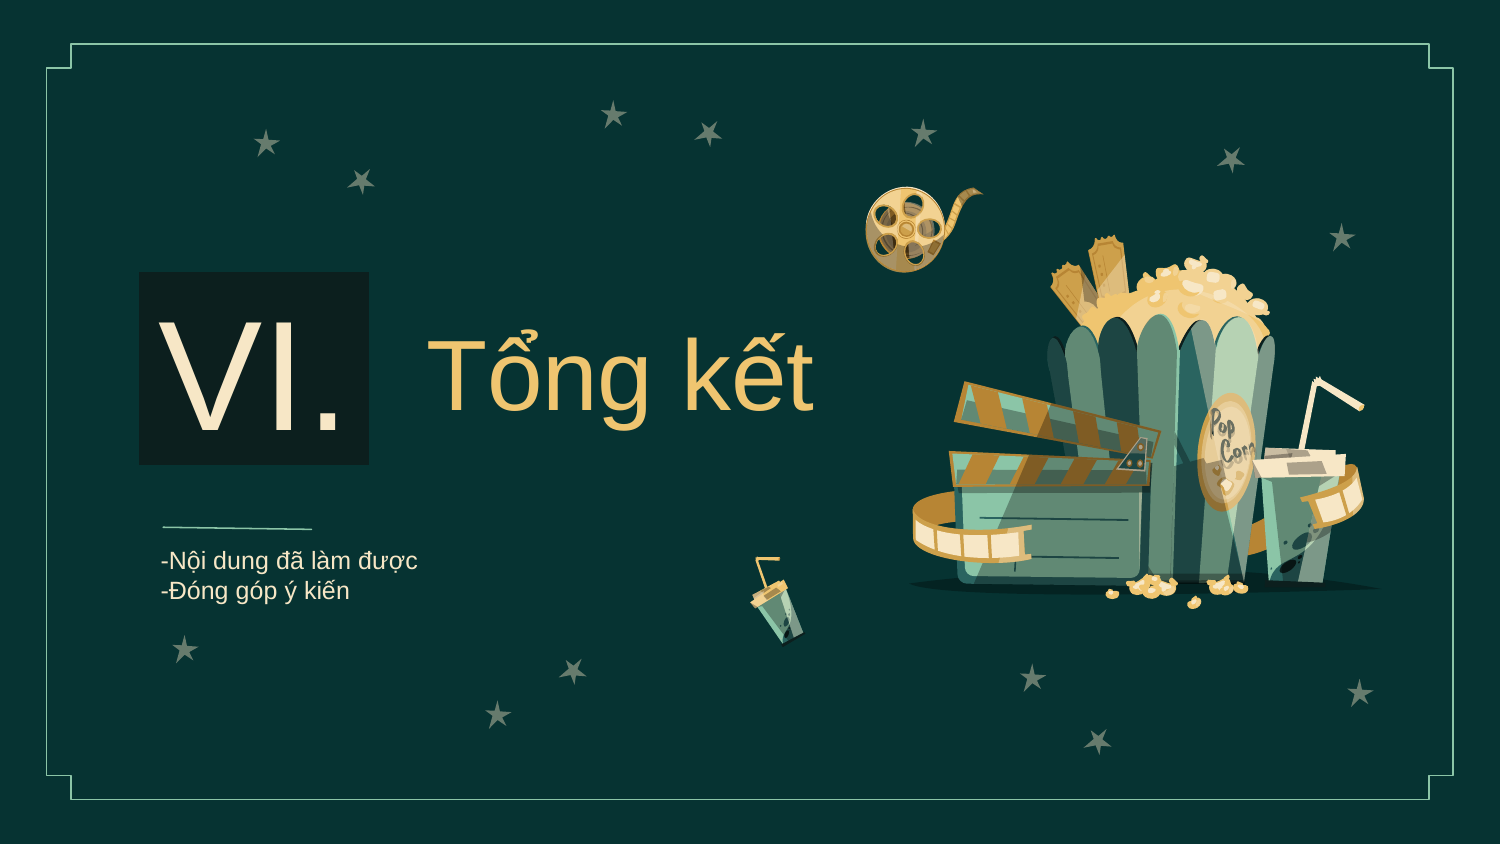

VI.
Tổng kết
-Nội dung đã làm được
-Đóng góp ý kiến